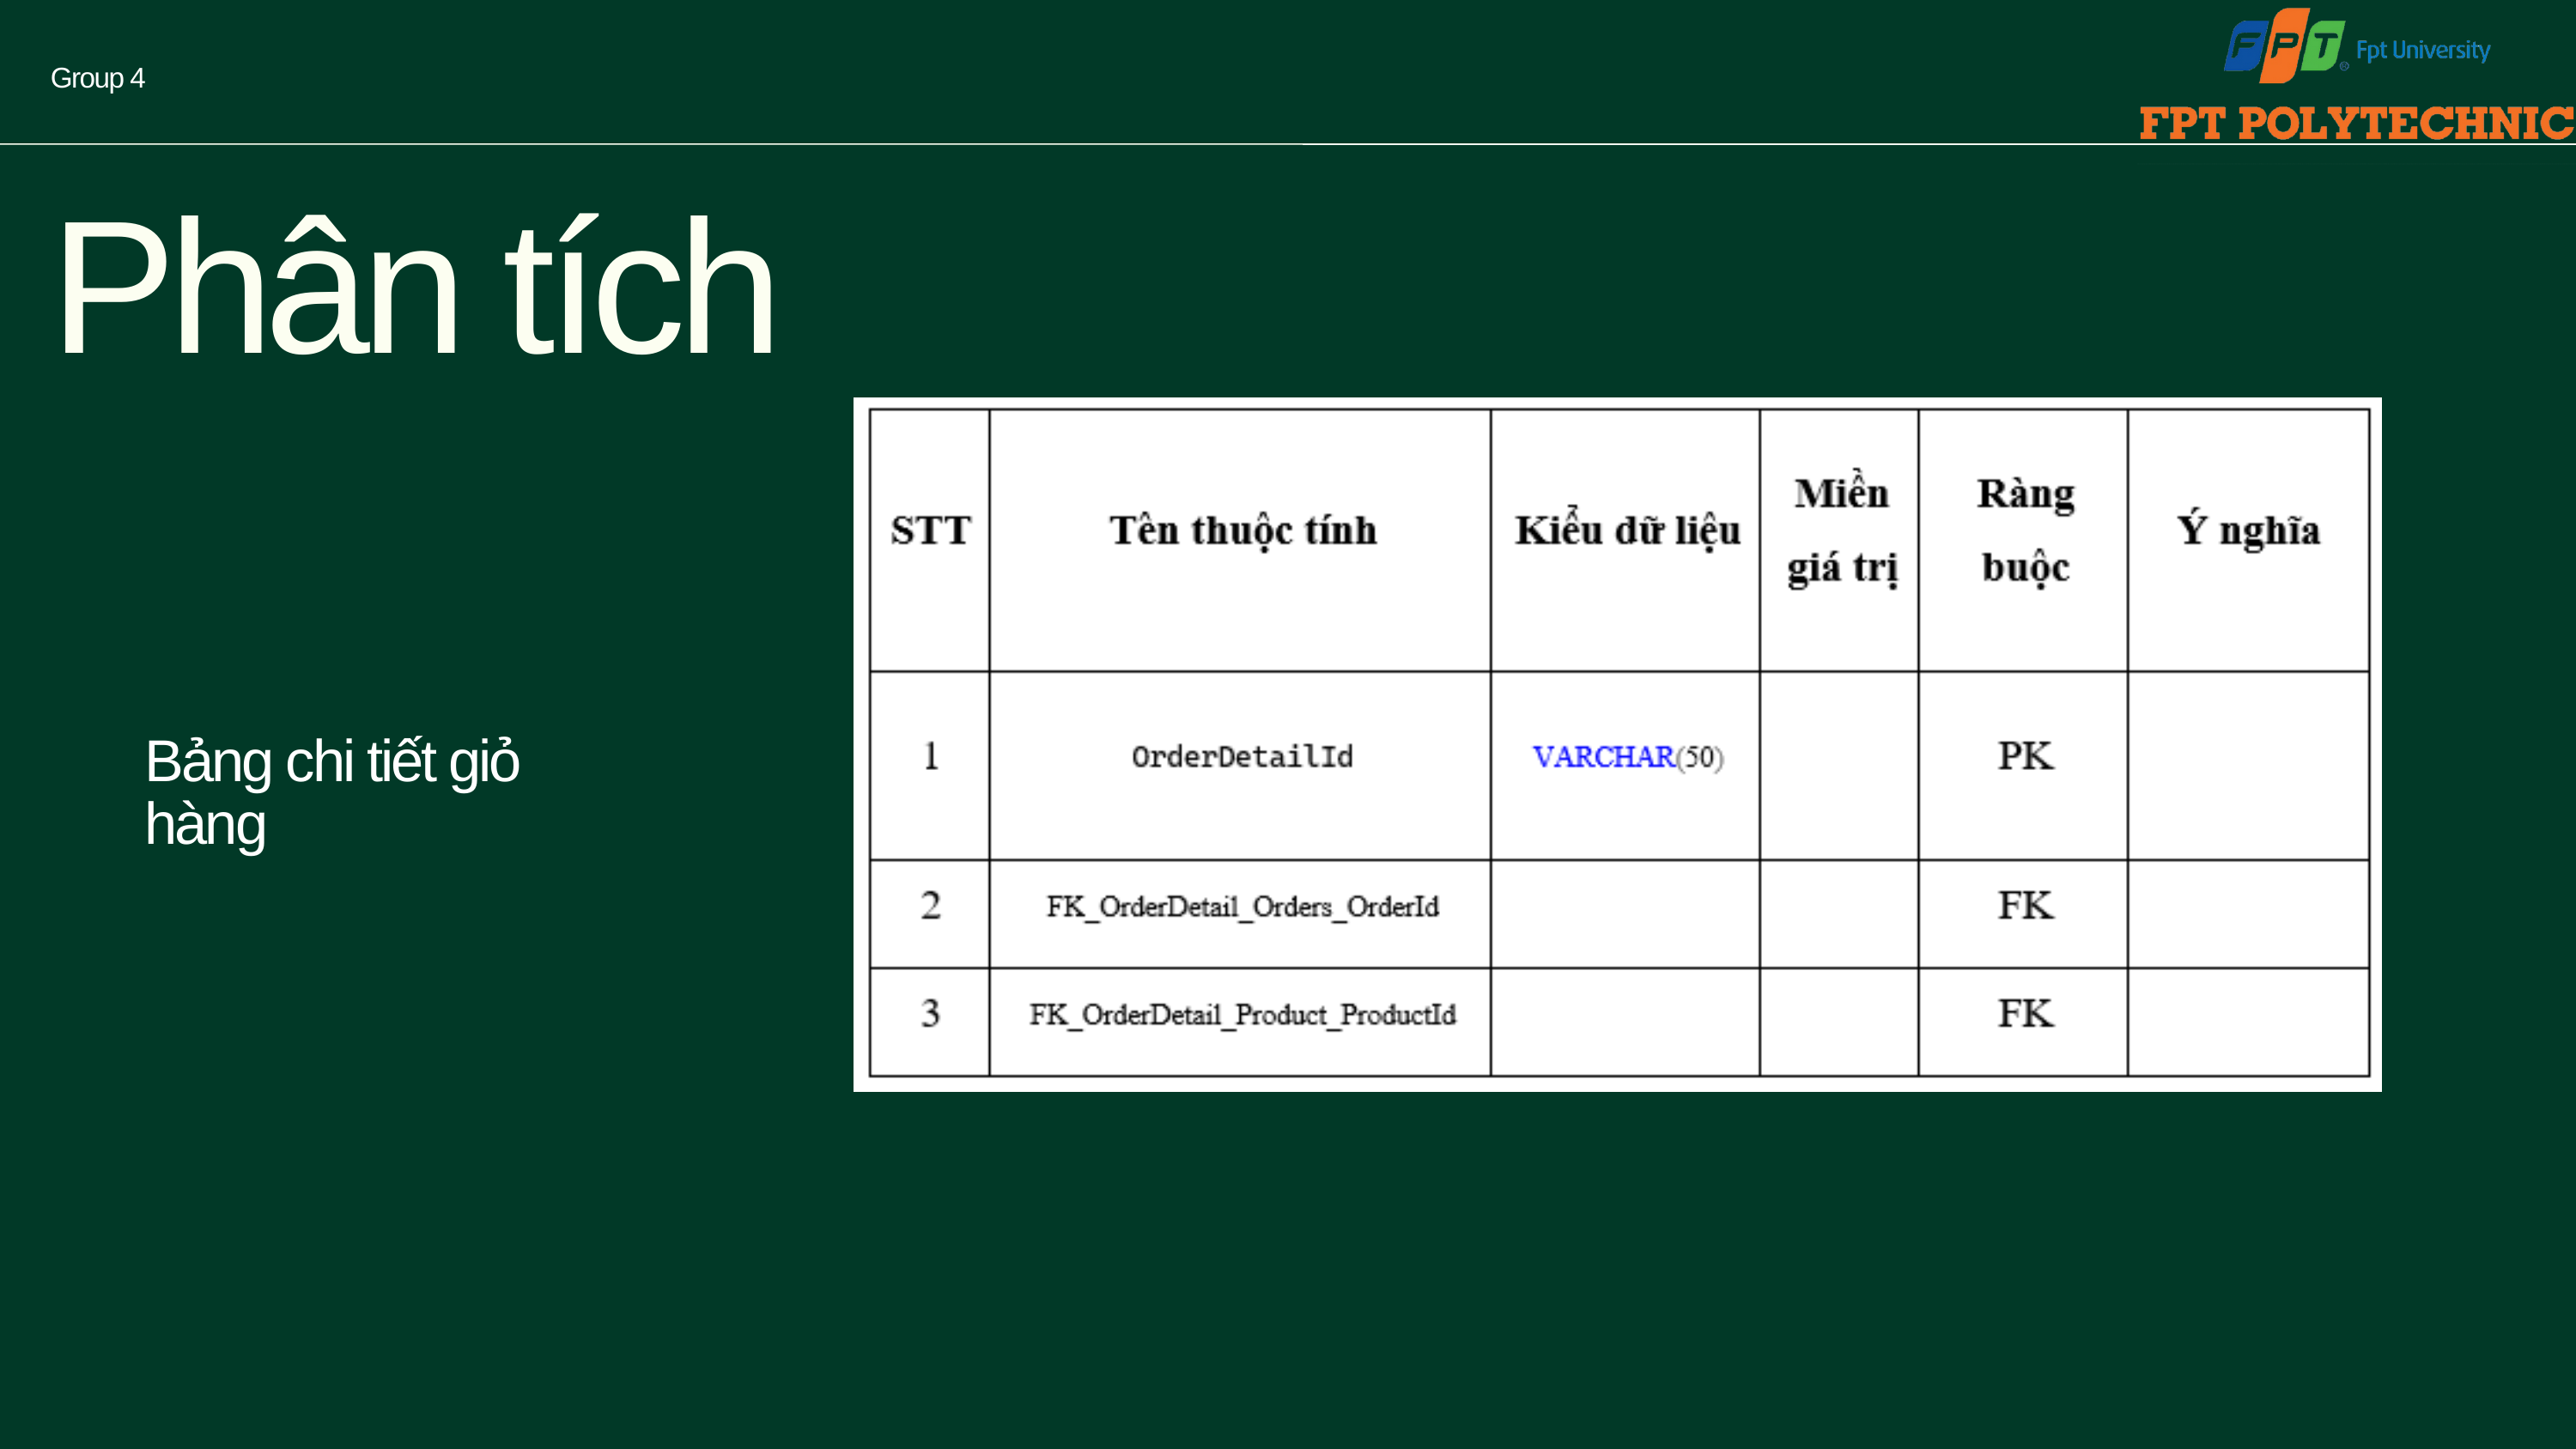

Group 4

Phân tích

Bảng chi tiết giỏ hàng